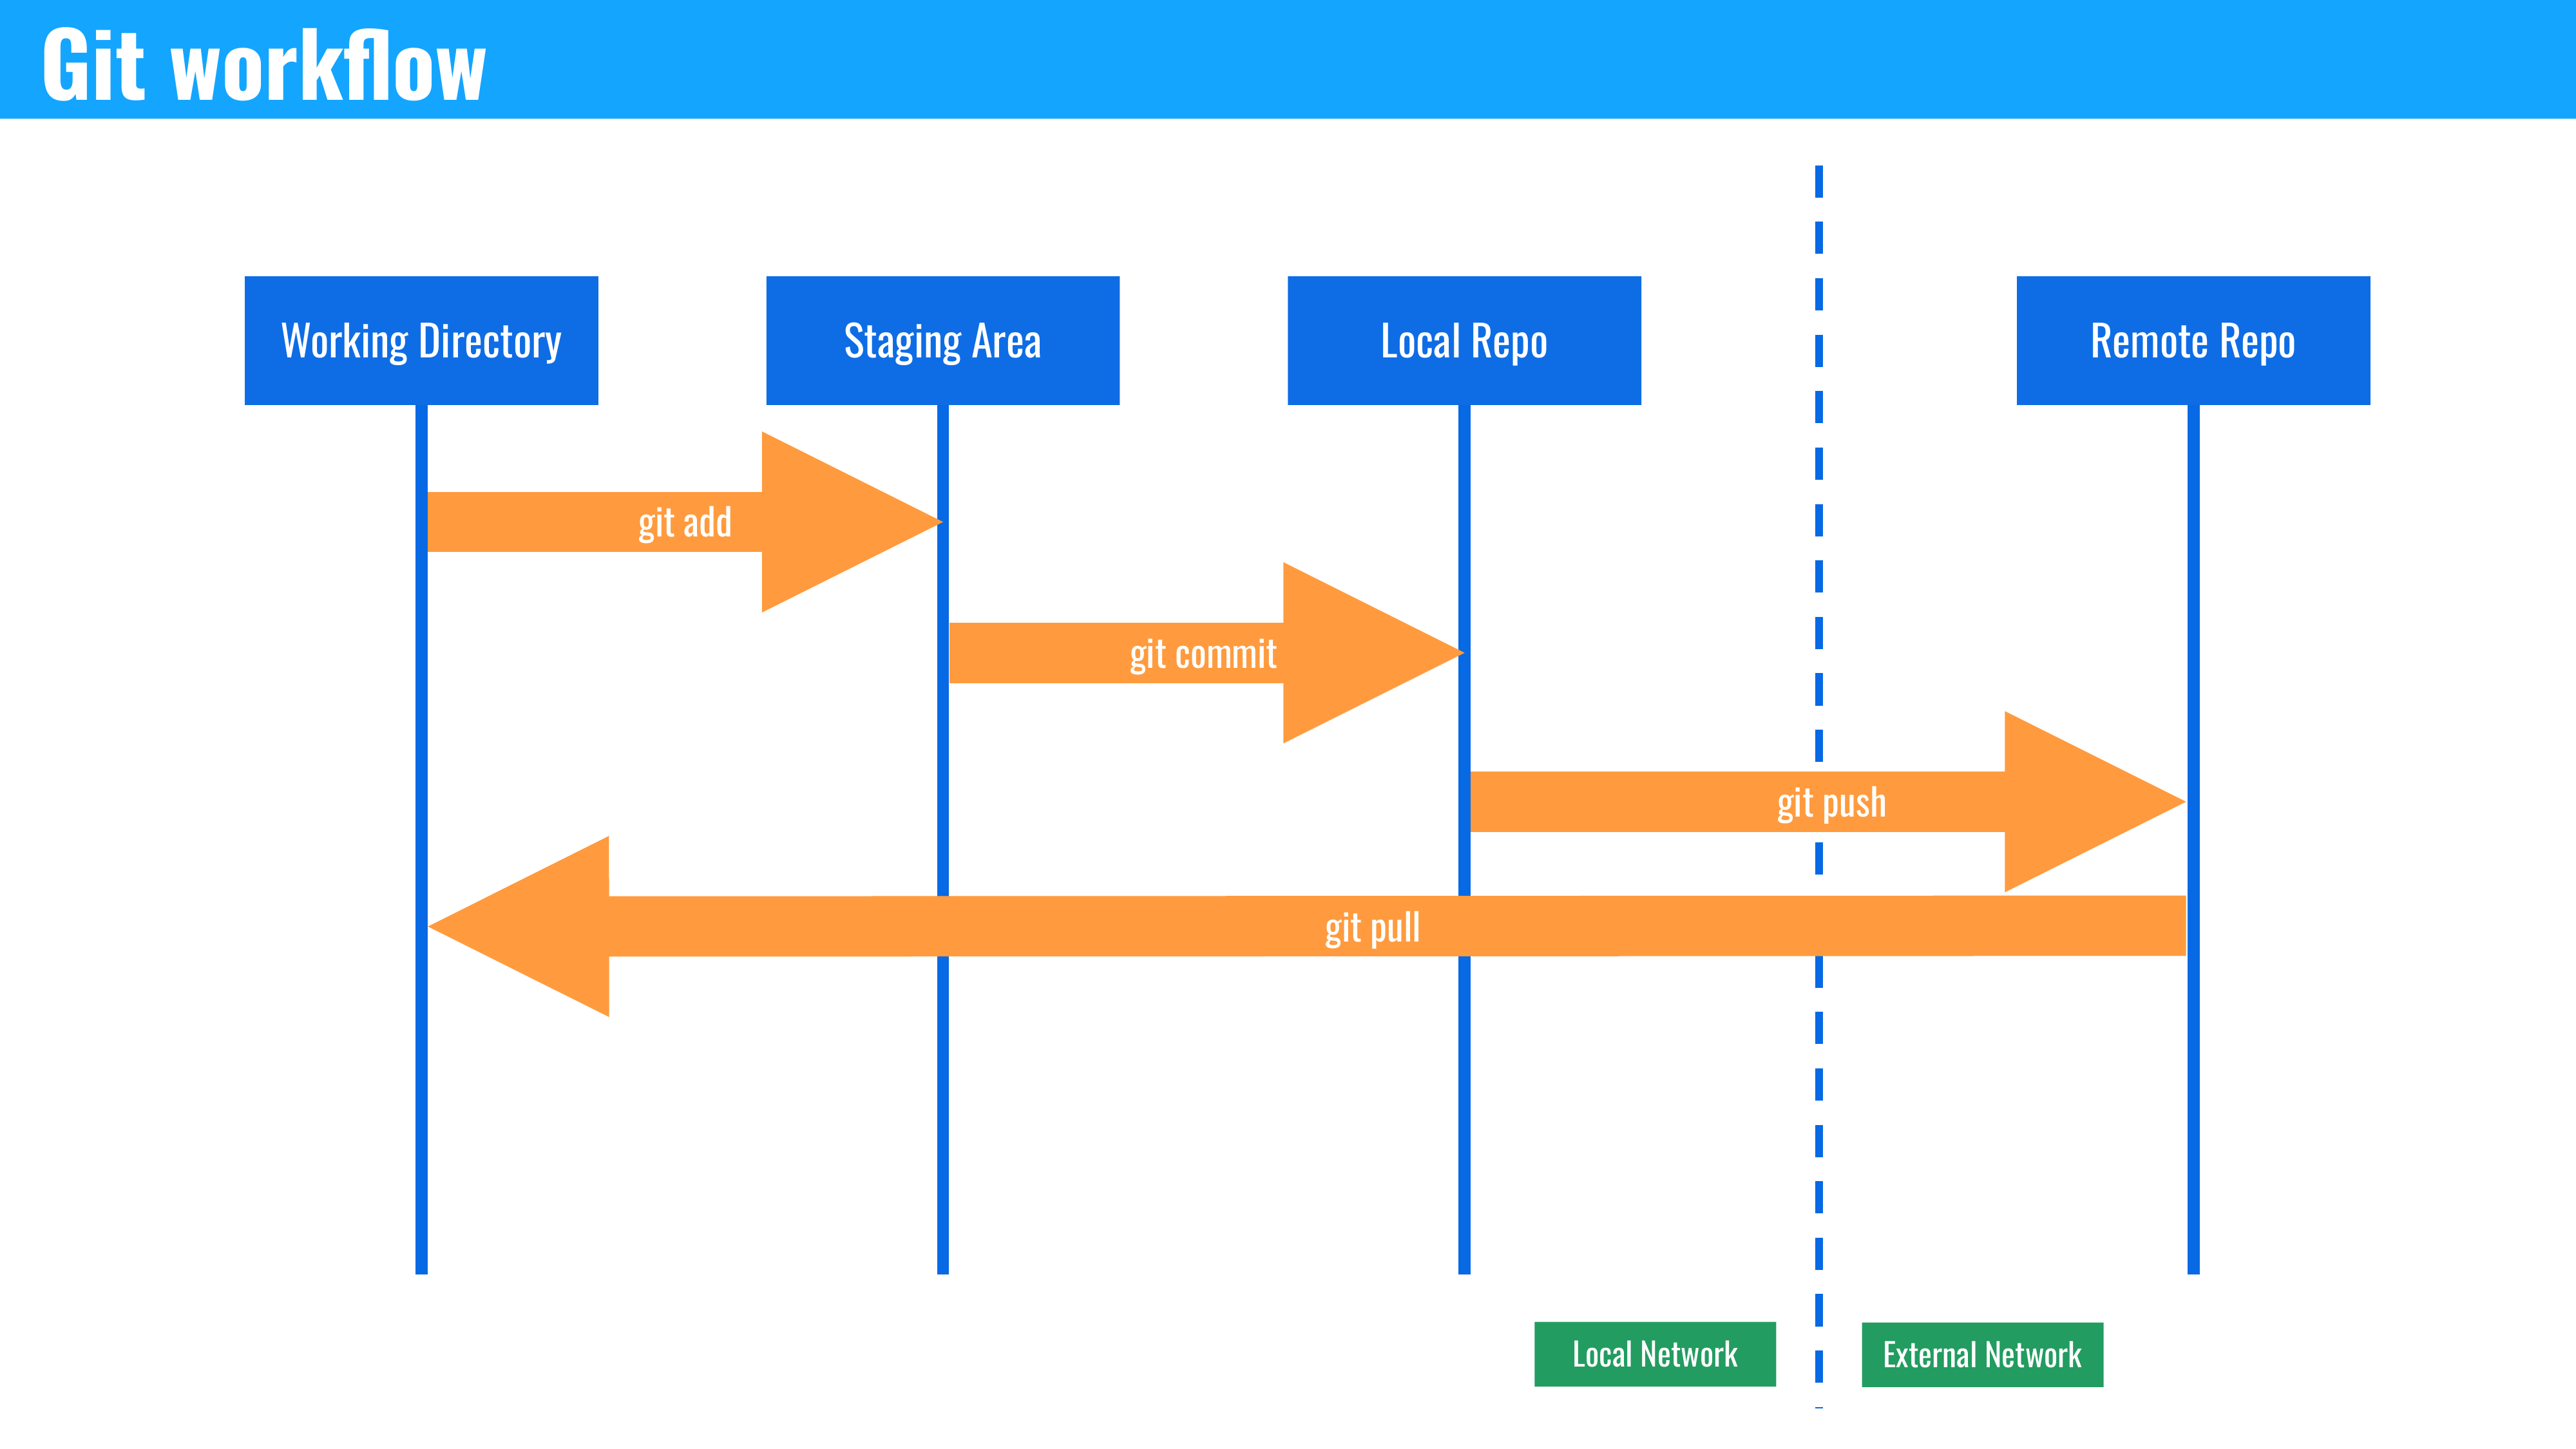

Git workflow
Staging Area
Local Repo
Remote Repo
Working Directory
git add
git commit
git push
git pull
Local Network
External Network